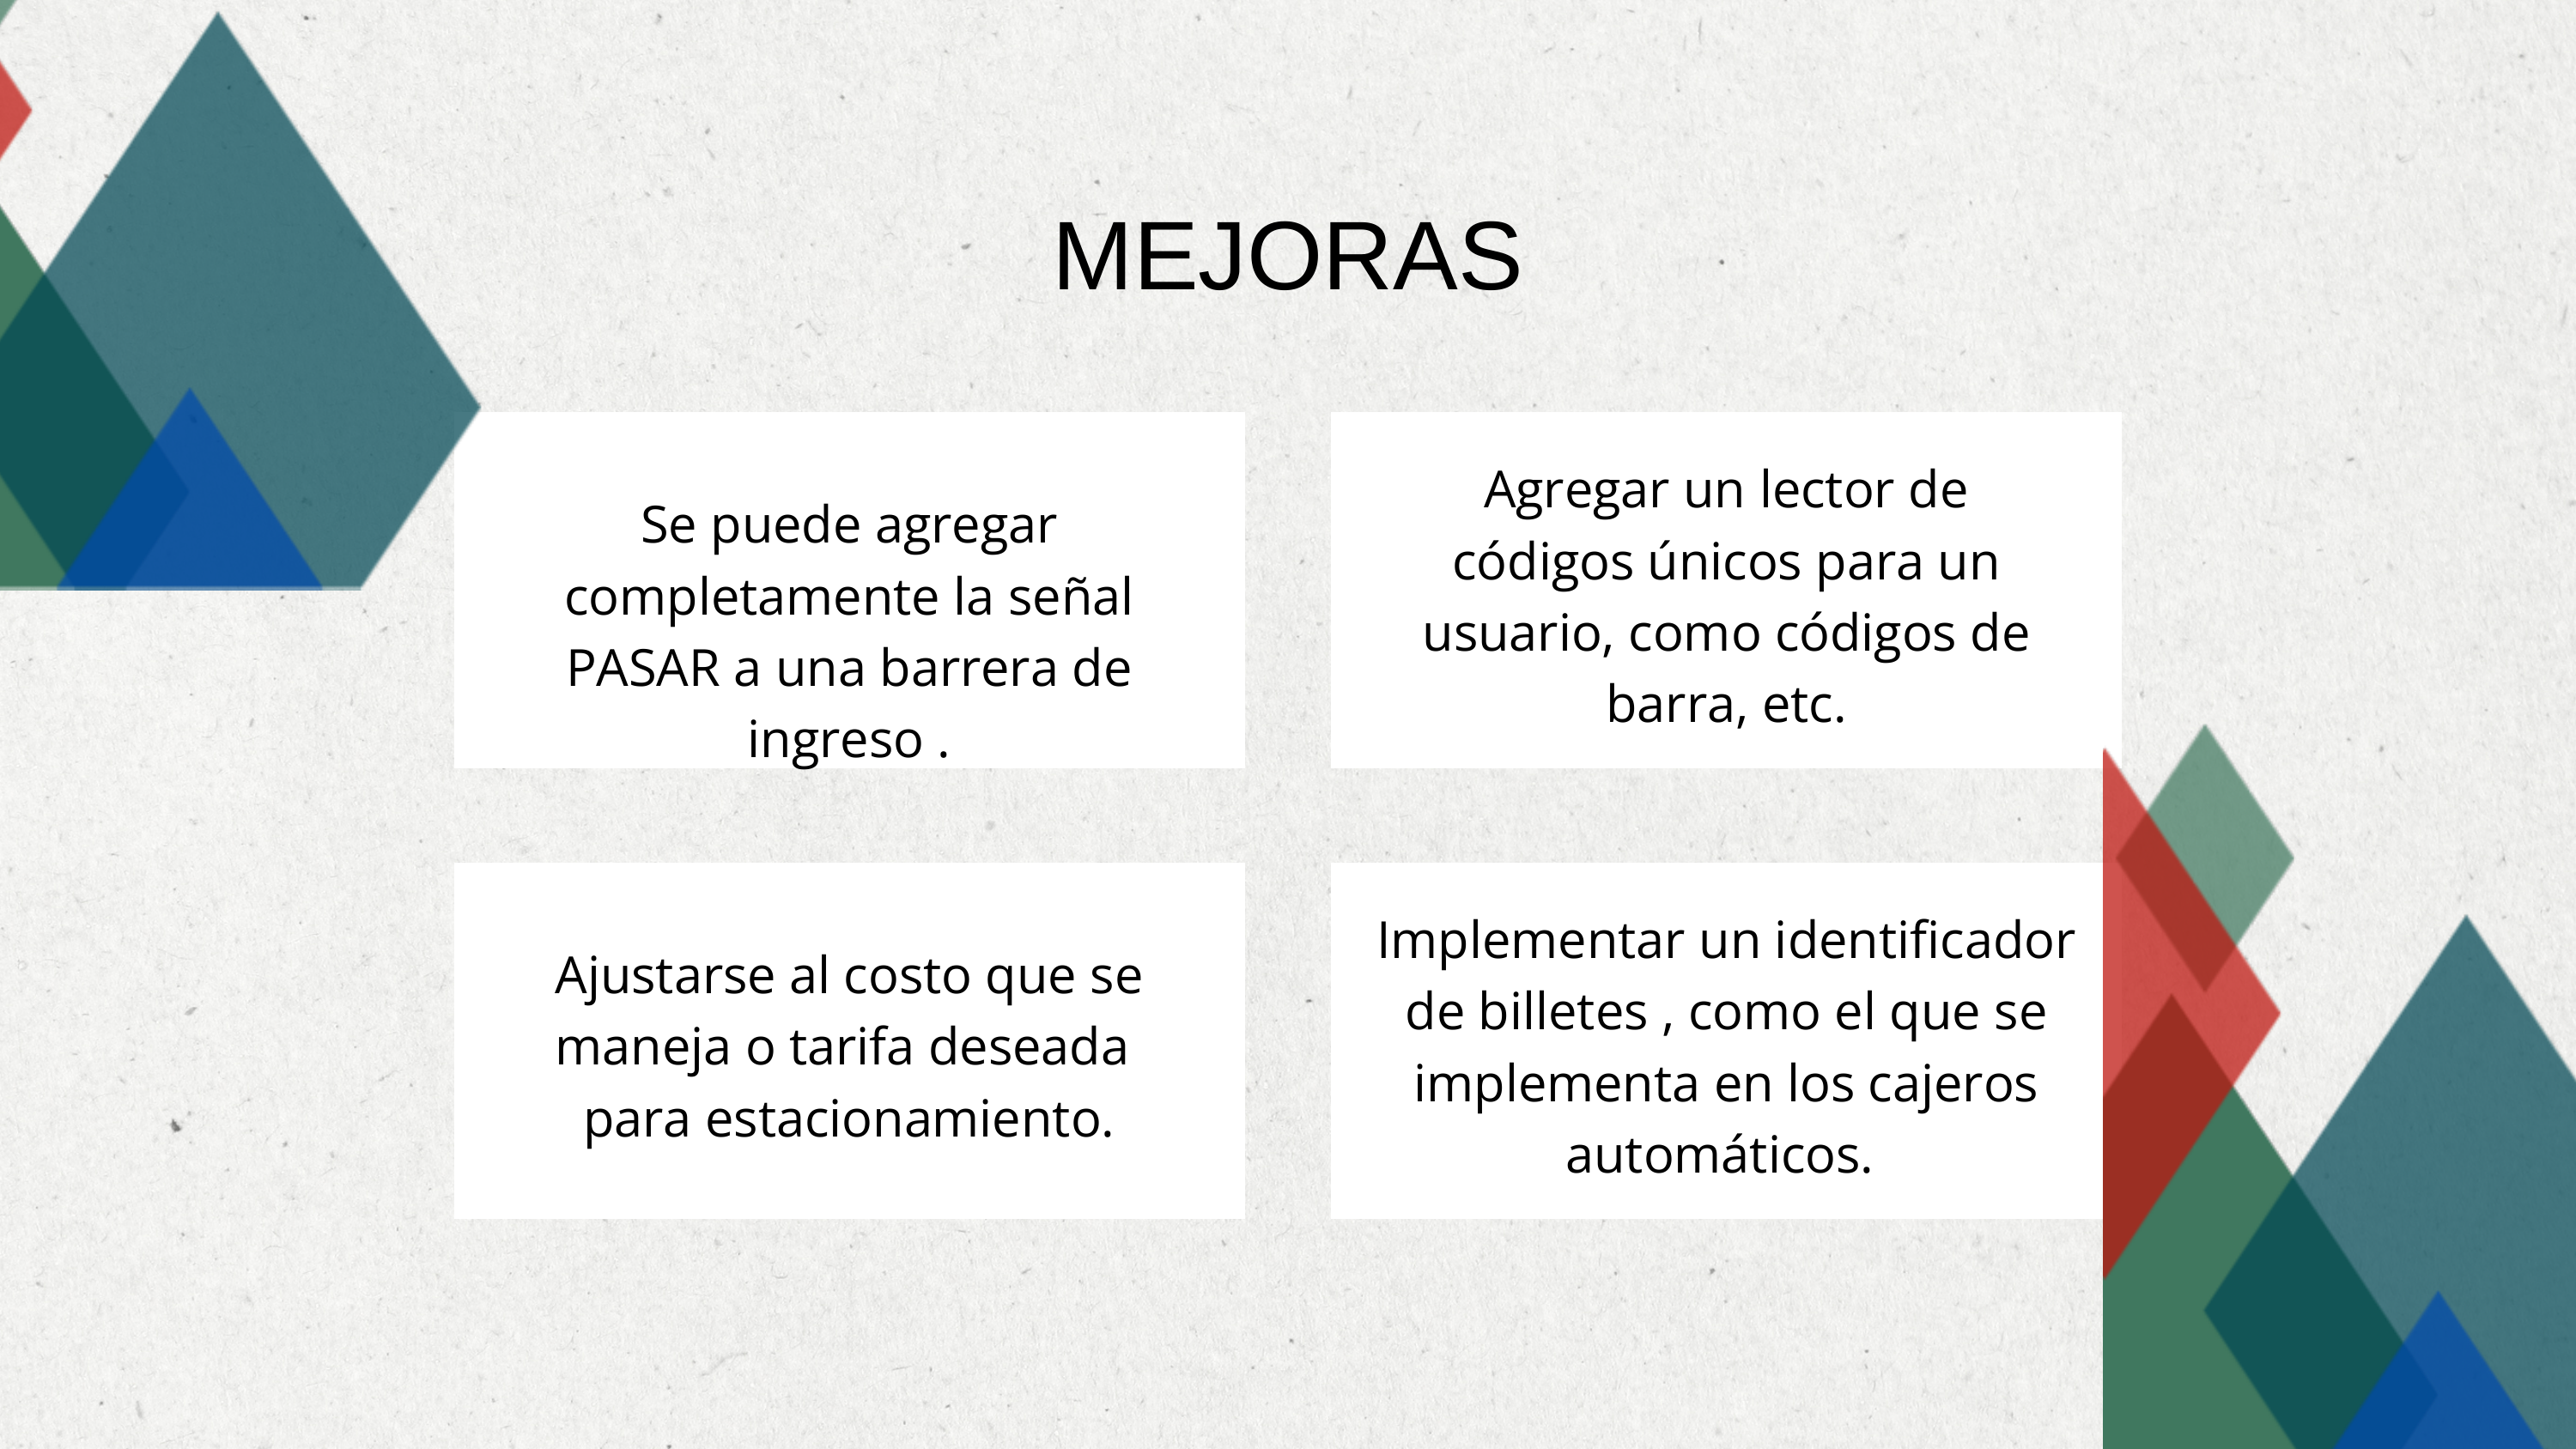

MEJORAS

Agregar un lector de códigos únicos para un usuario, como códigos de barra, etc.
Se puede agregar completamente la señal PASAR a una barrera de ingreso .

Implementar un identificador de billetes , como el que se implementa en los cajeros automáticos.
Ajustarse al costo que se maneja o tarifa deseada  para estacionamiento.